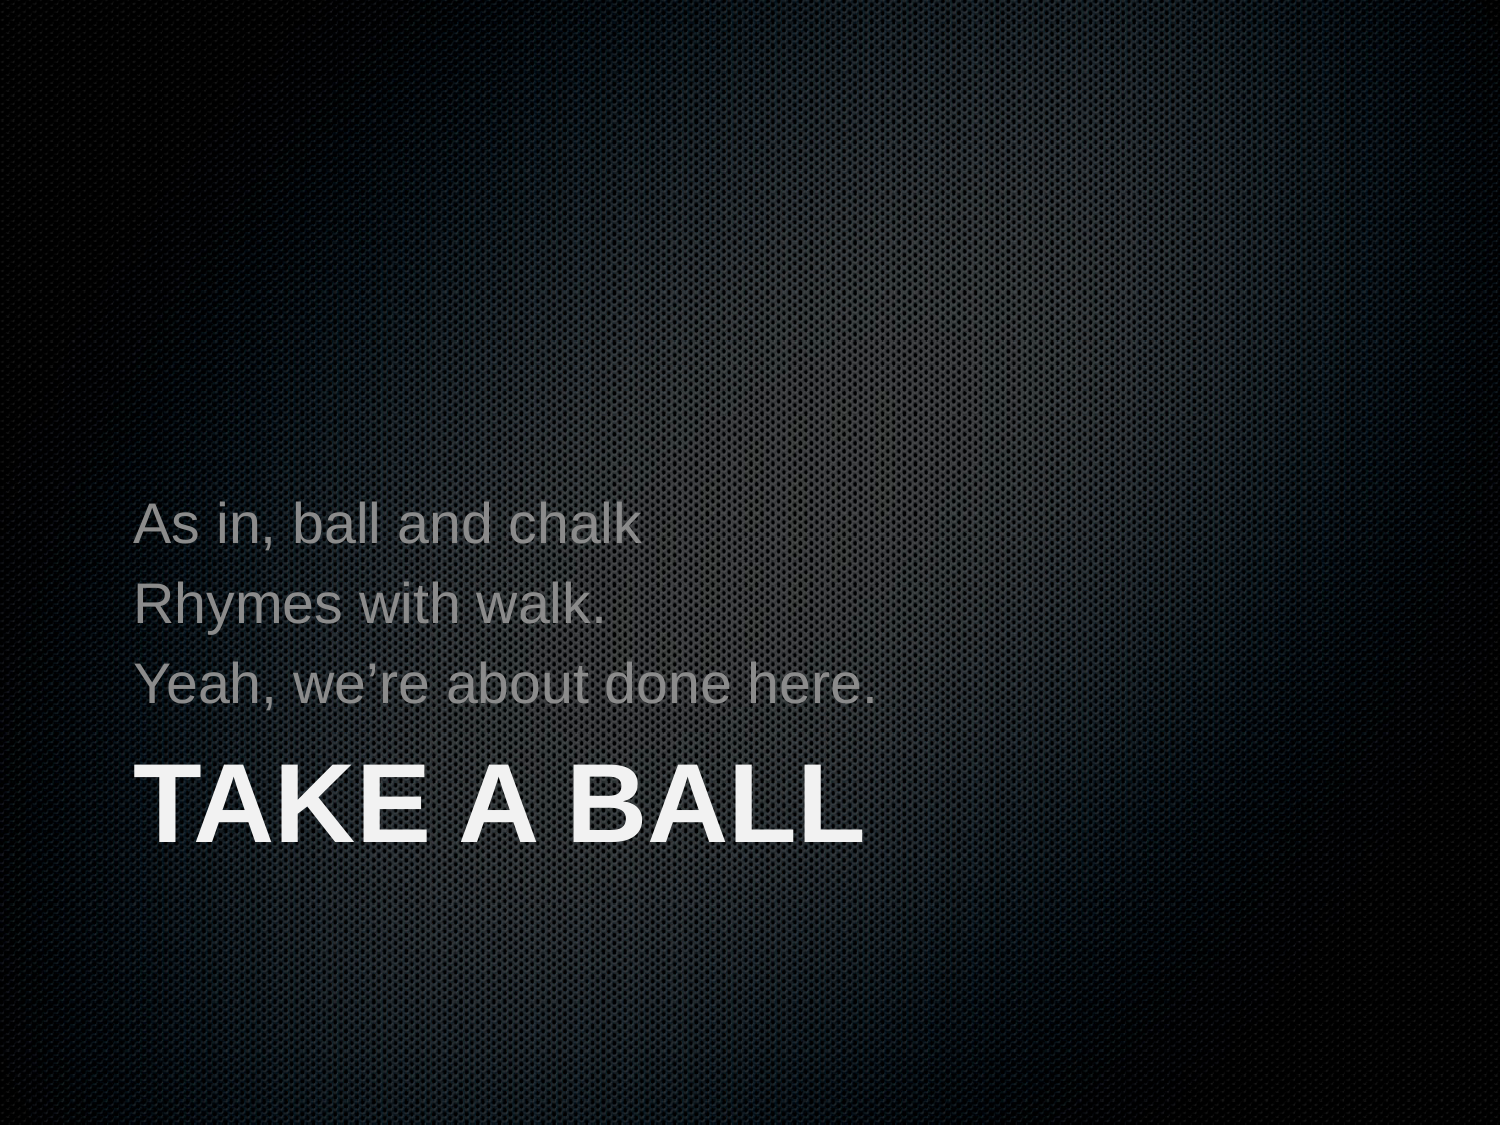

As in, ball and chalk
Rhymes with walk.
Yeah, we’re about done here.
# Take a Ball